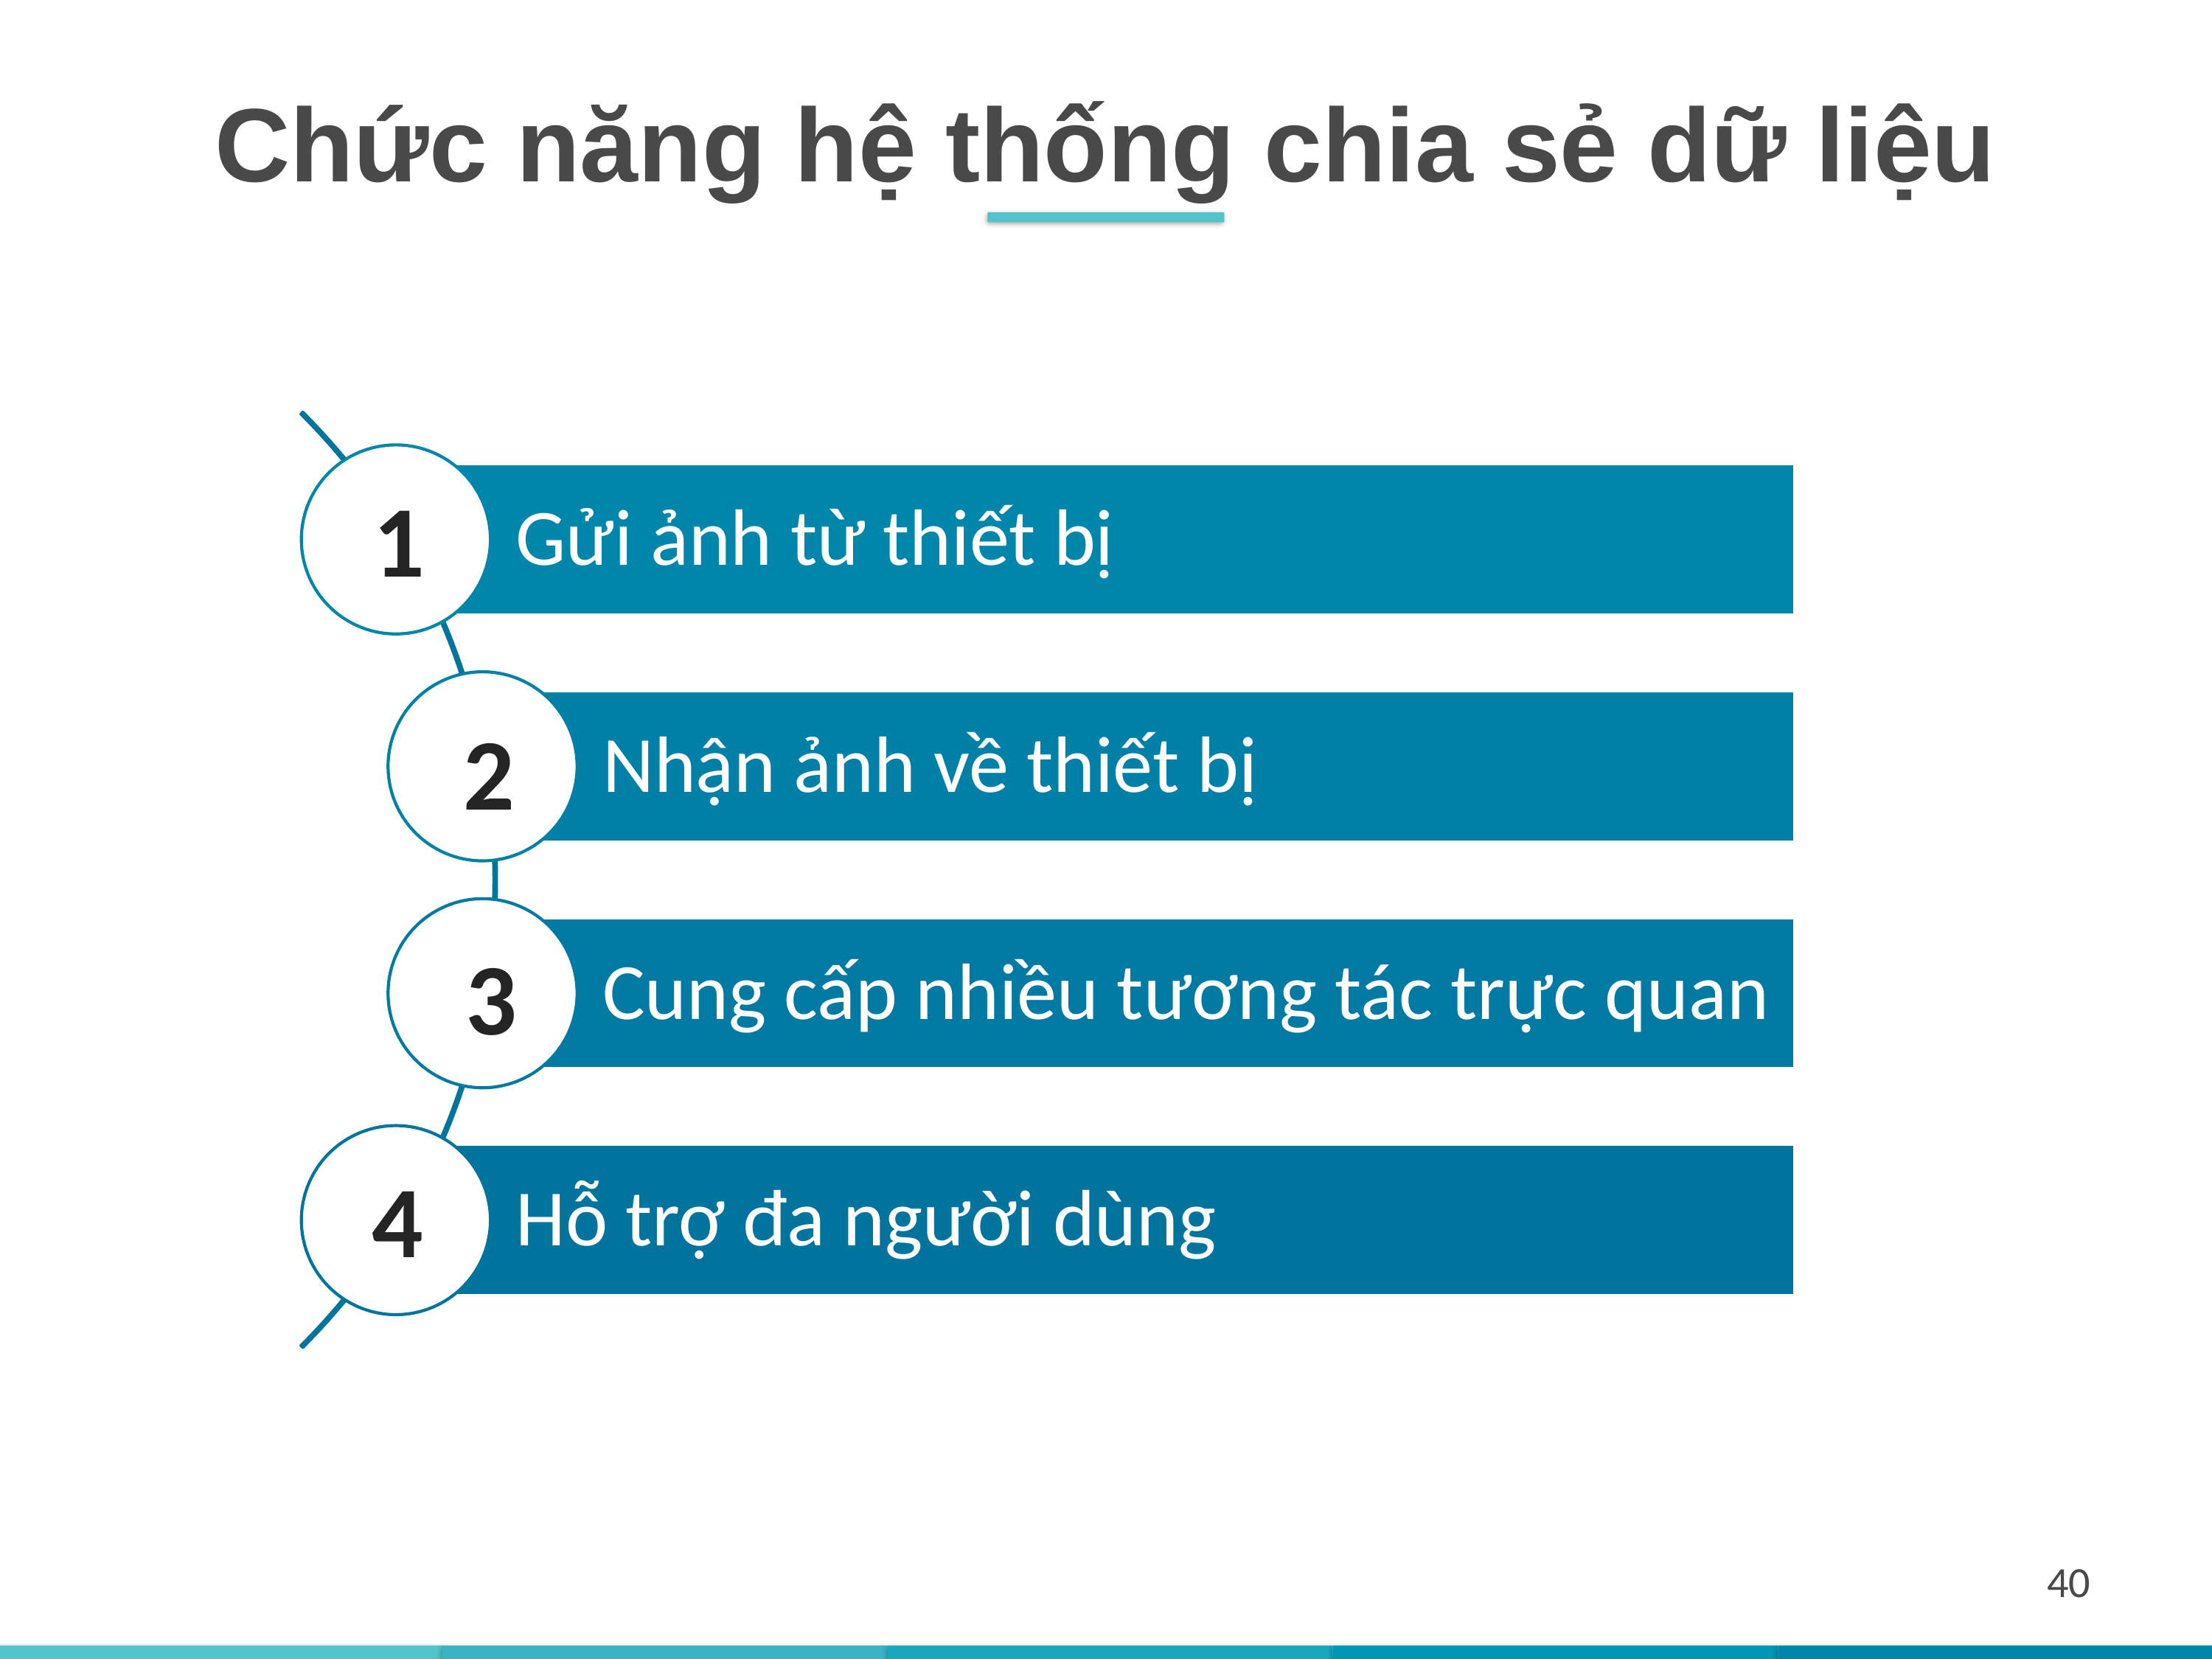

Chức năng hệ thống chia sẻ dữ liệu

Gửi ảnh từ thiết bị
Nhận ảnh về thiết bị
Cung cấp nhiều tương tác trực quan
Hỗ trợ đa người dùng
1
2
3
4
40